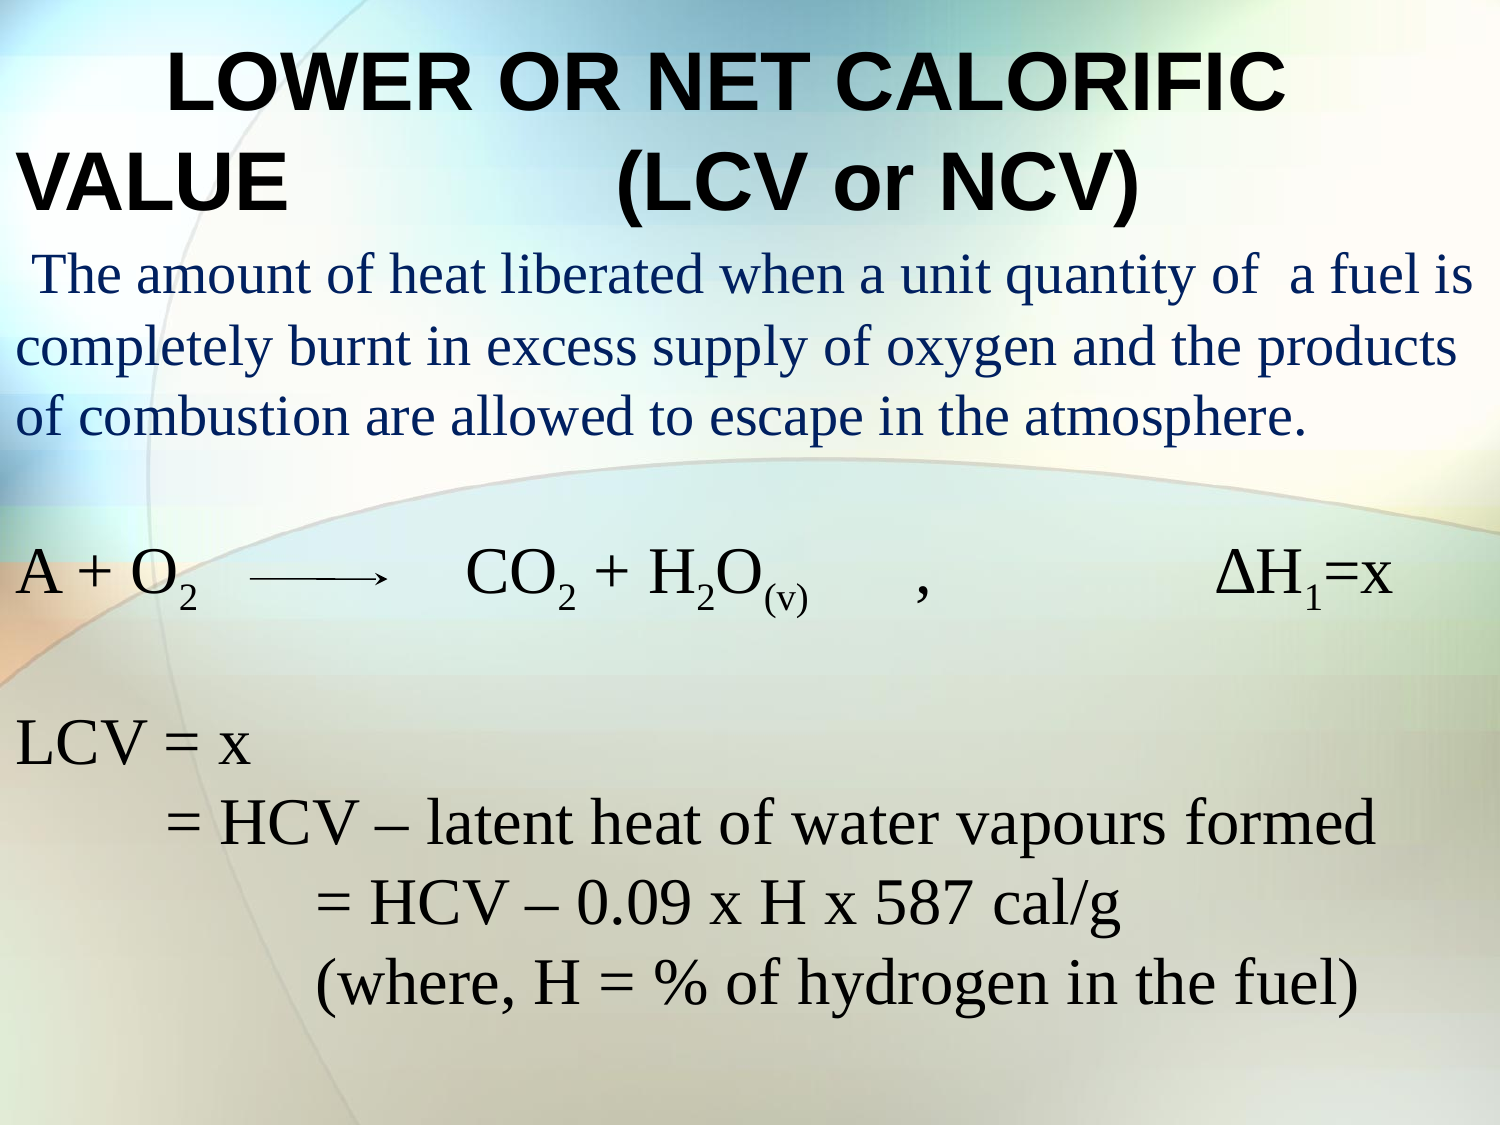

# LOWER OR NET CALORIFIC VALUE 			(LCV or NCV) The amount of heat liberated when a unit quantity of  a fuel is completely burnt in excess supply of oxygen and the products of combustion are allowed to escape in the atmosphere. A + O2  		CO2 + H2O(v)	,		∆H1=x LCV = x = HCV – latent heat of water vapours formed = HCV – 0.09 x H x 587 cal/g (where, H = % of hydrogen in the fuel)